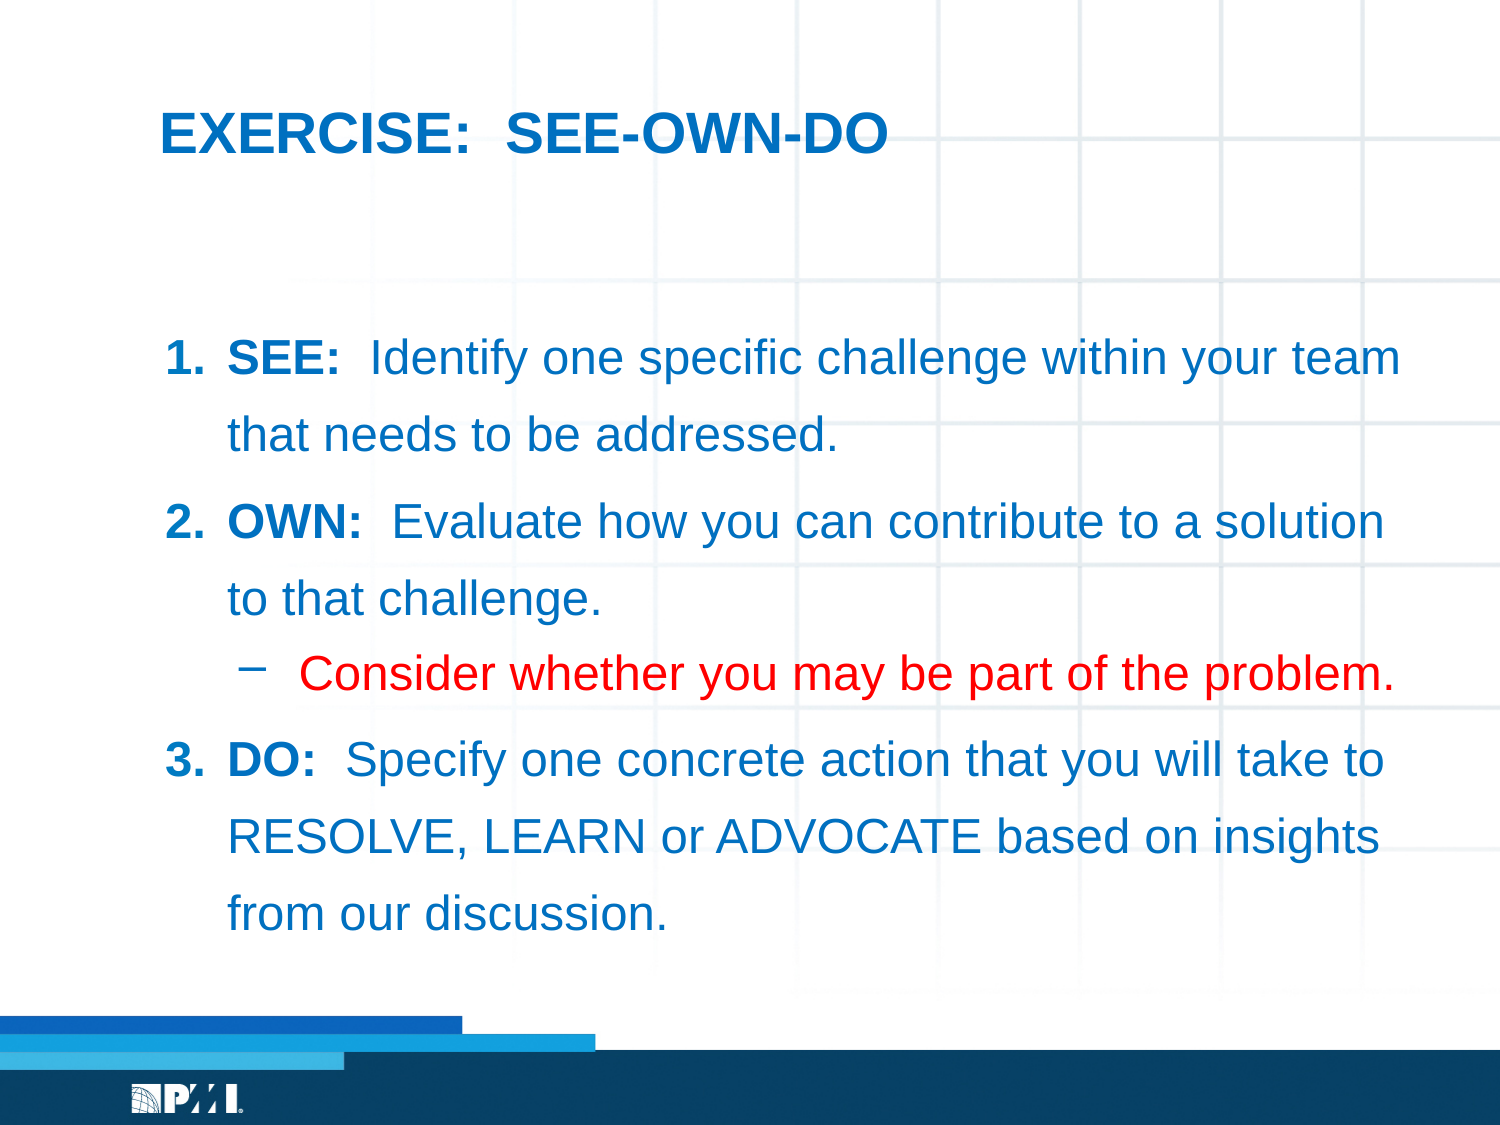

# Exercise:  See-Own-Do
SEE:  Identify one specific challenge within your team that needs to be addressed.
OWN:  Evaluate how you can contribute to a solution to that challenge.
 Consider whether you may be part of the problem.
DO:  Specify one concrete action that you will take to RESOLVE, LEARN or ADVOCATE based on insights from our discussion.